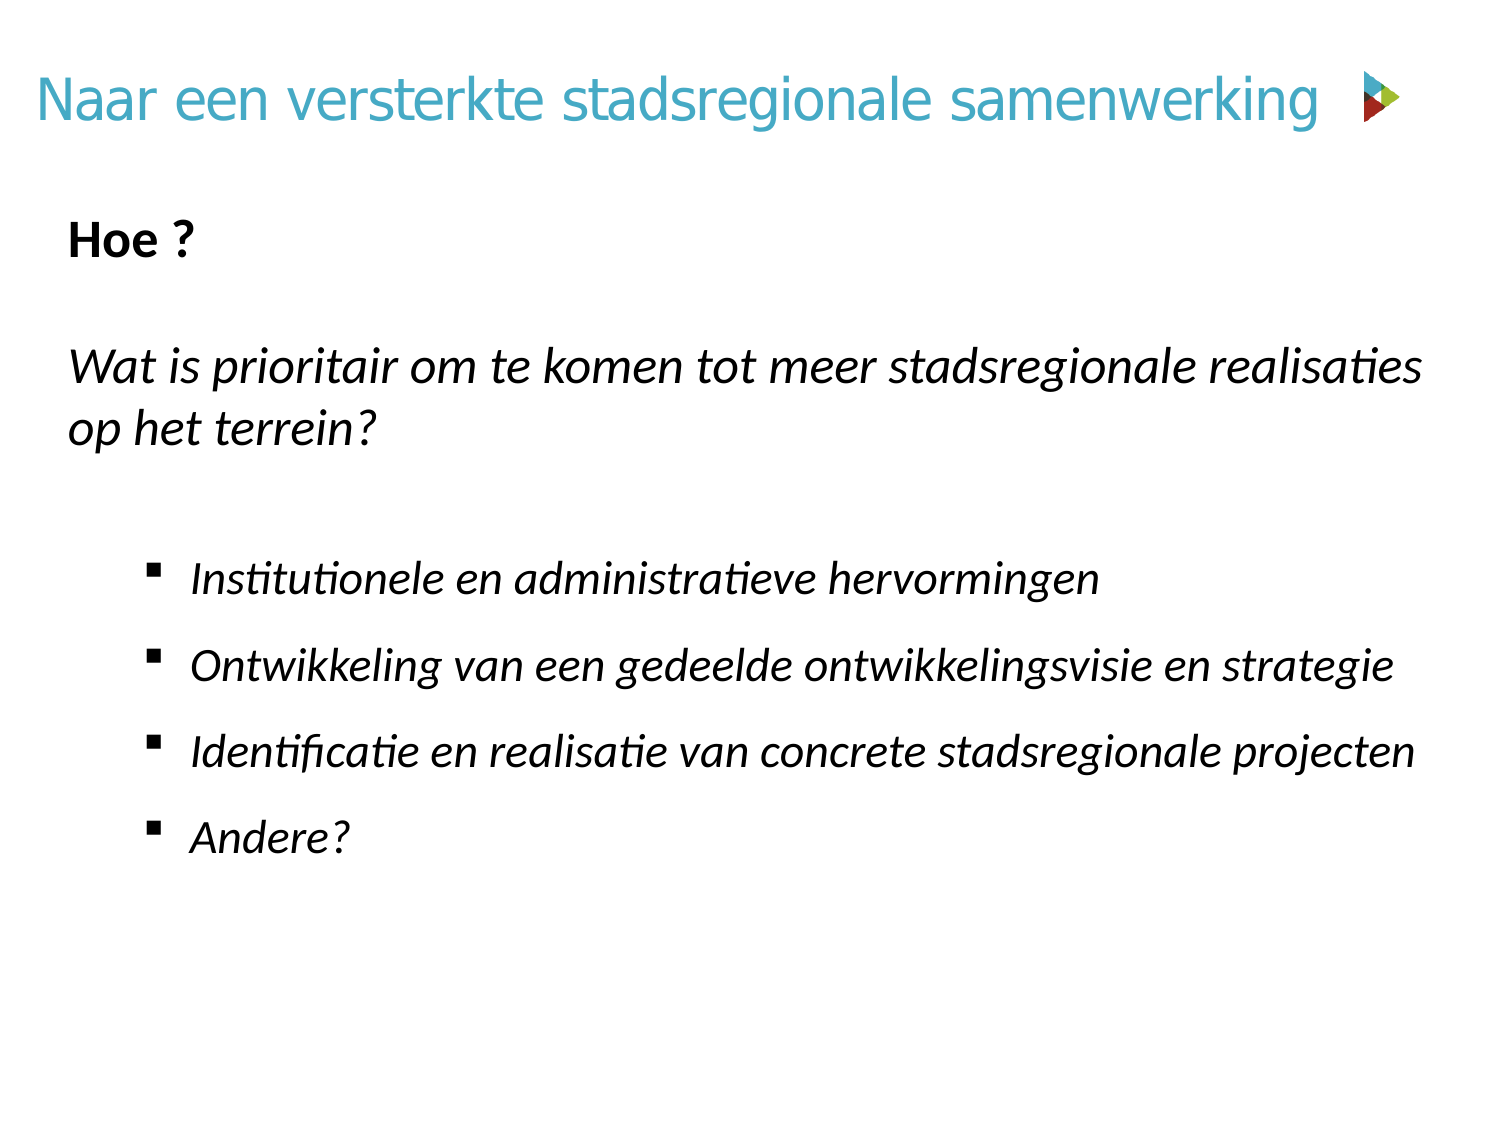

Naar een versterkte stadsregionale samenwerking

Hoe ?

Wat is prioritair om te komen tot meer stadsregionale realisaties op het terrein?

Institutionele en administratieve hervormingen
Ontwikkeling van een gedeelde ontwikkelingsvisie en strategie
Identificatie en realisatie van concrete stadsregionale projecten
Andere?